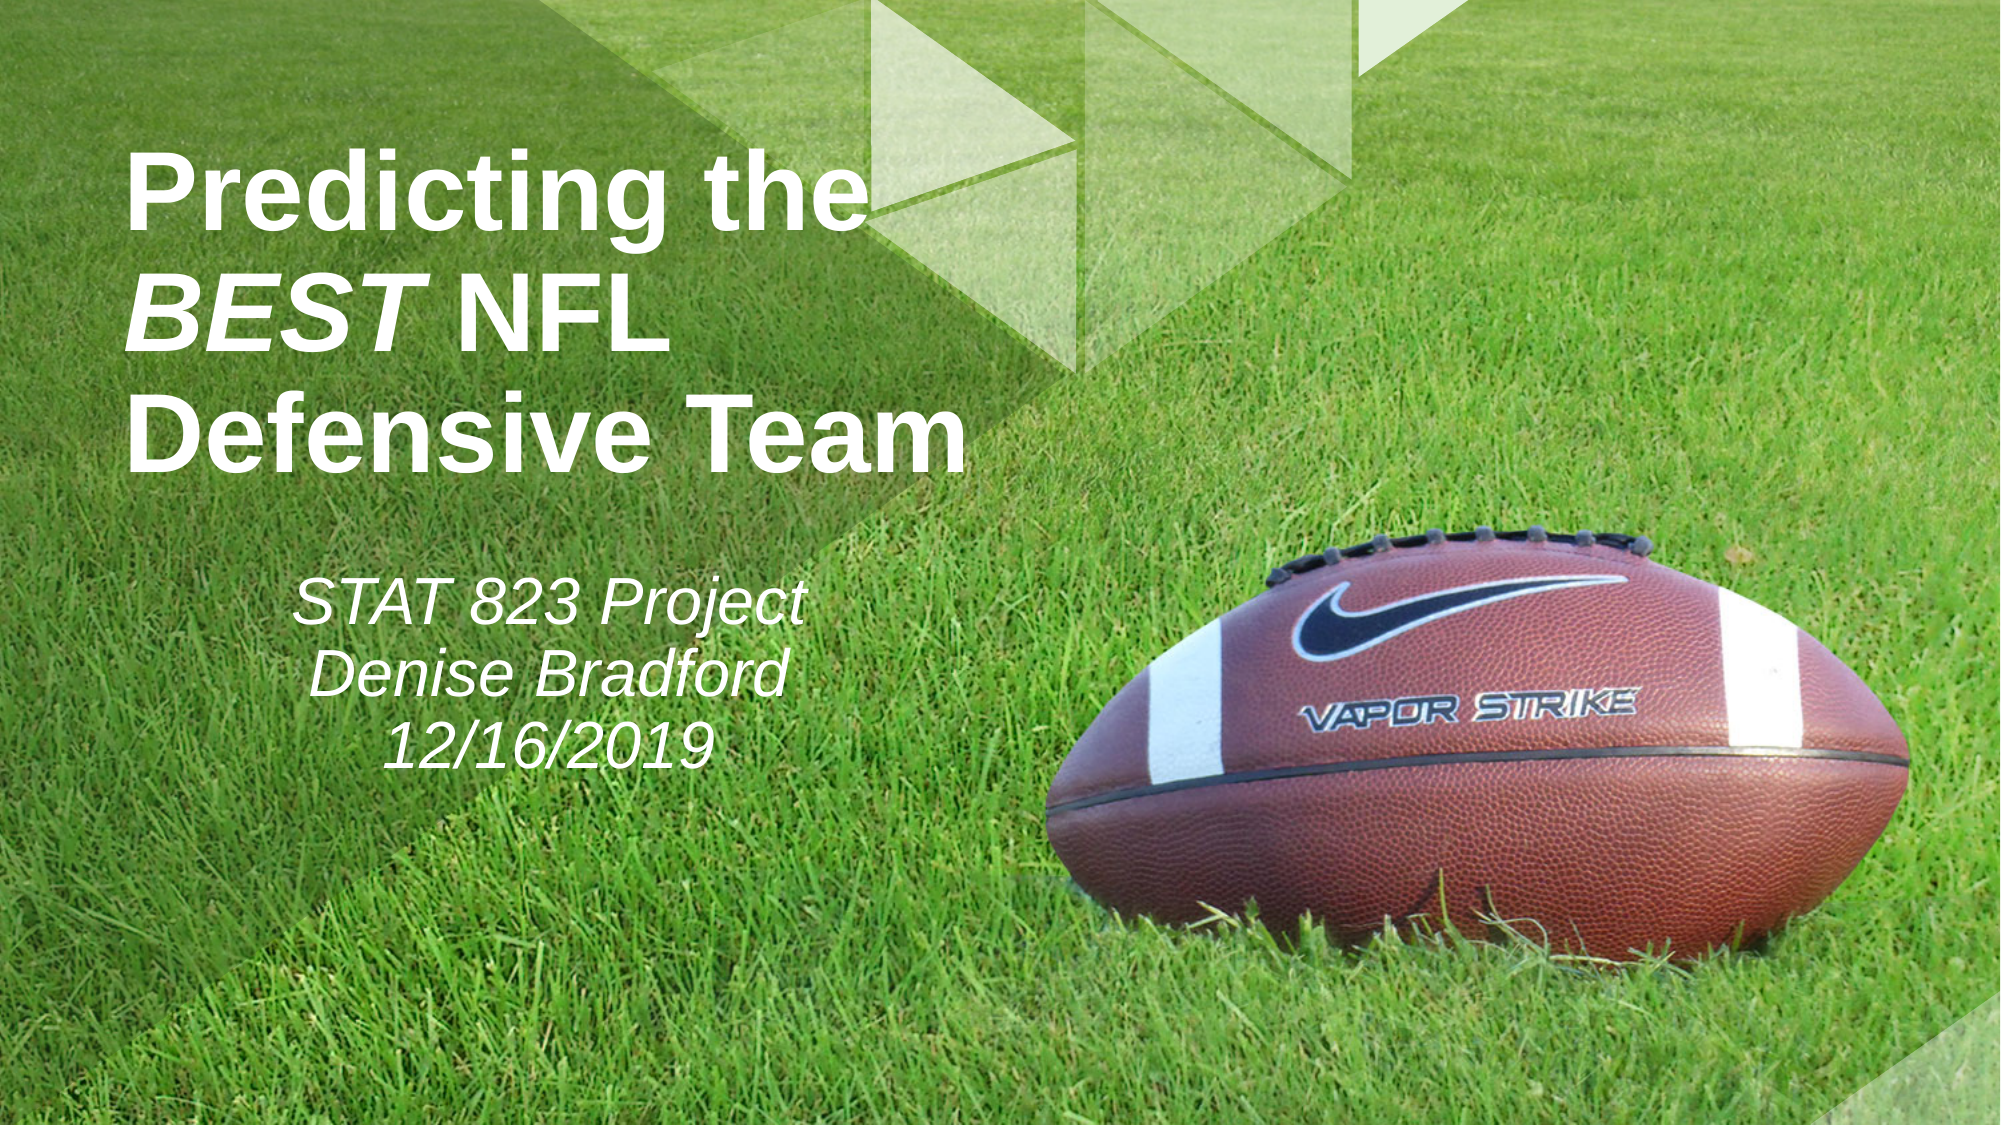

# Predicting the BEST NFL Defensive Team
STAT 823 Project
Denise Bradford
12/16/2019